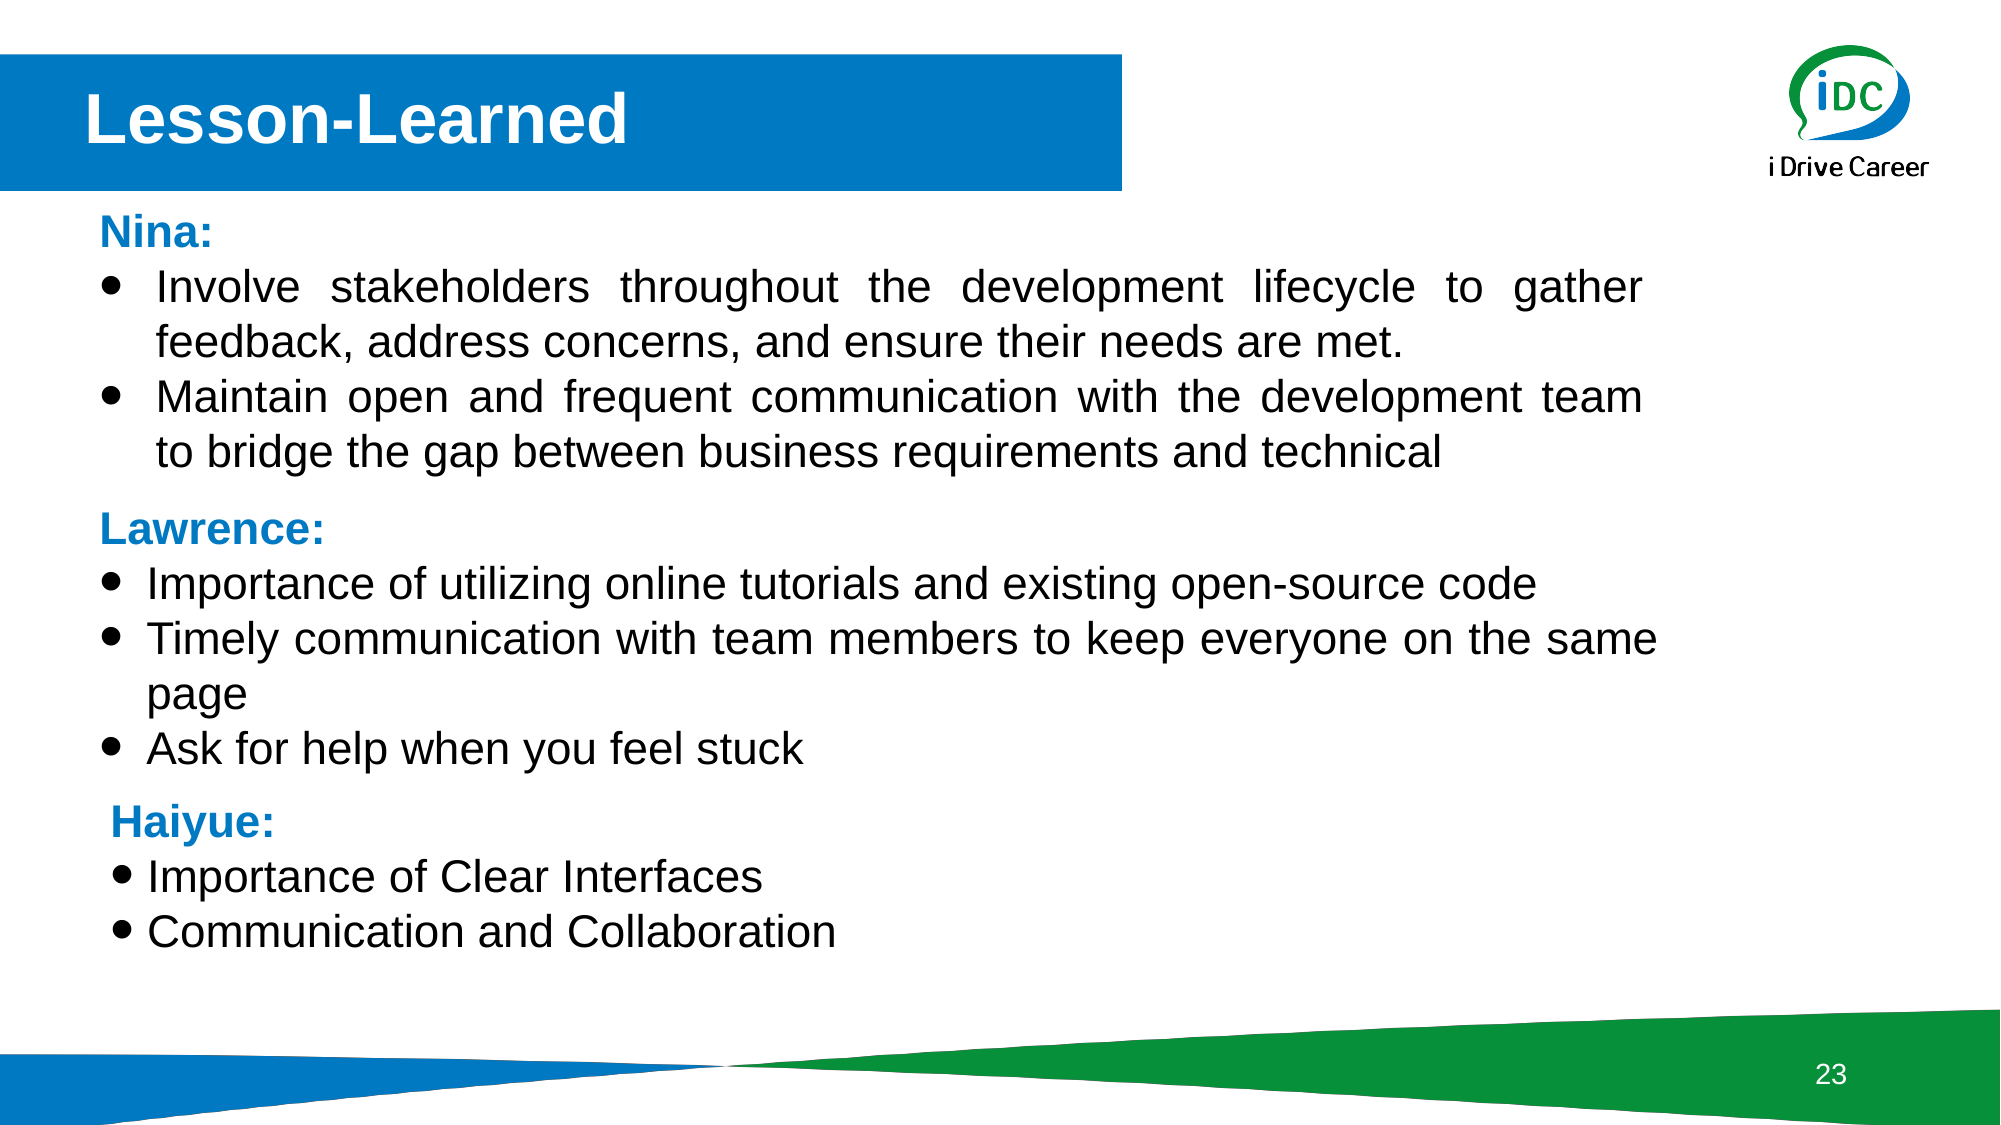

# Lesson-Learned
Nina:
Involve stakeholders throughout the development lifecycle to gather feedback, address concerns, and ensure their needs are met.
Maintain open and frequent communication with the development team to bridge the gap between business requirements and technical
Lawrence:
Importance of utilizing online tutorials and existing open-source code
Timely communication with team members to keep everyone on the same page
Ask for help when you feel stuck
Haiyue:​
 Importance of Clear Interfaces
 Communication and Collaboration
23